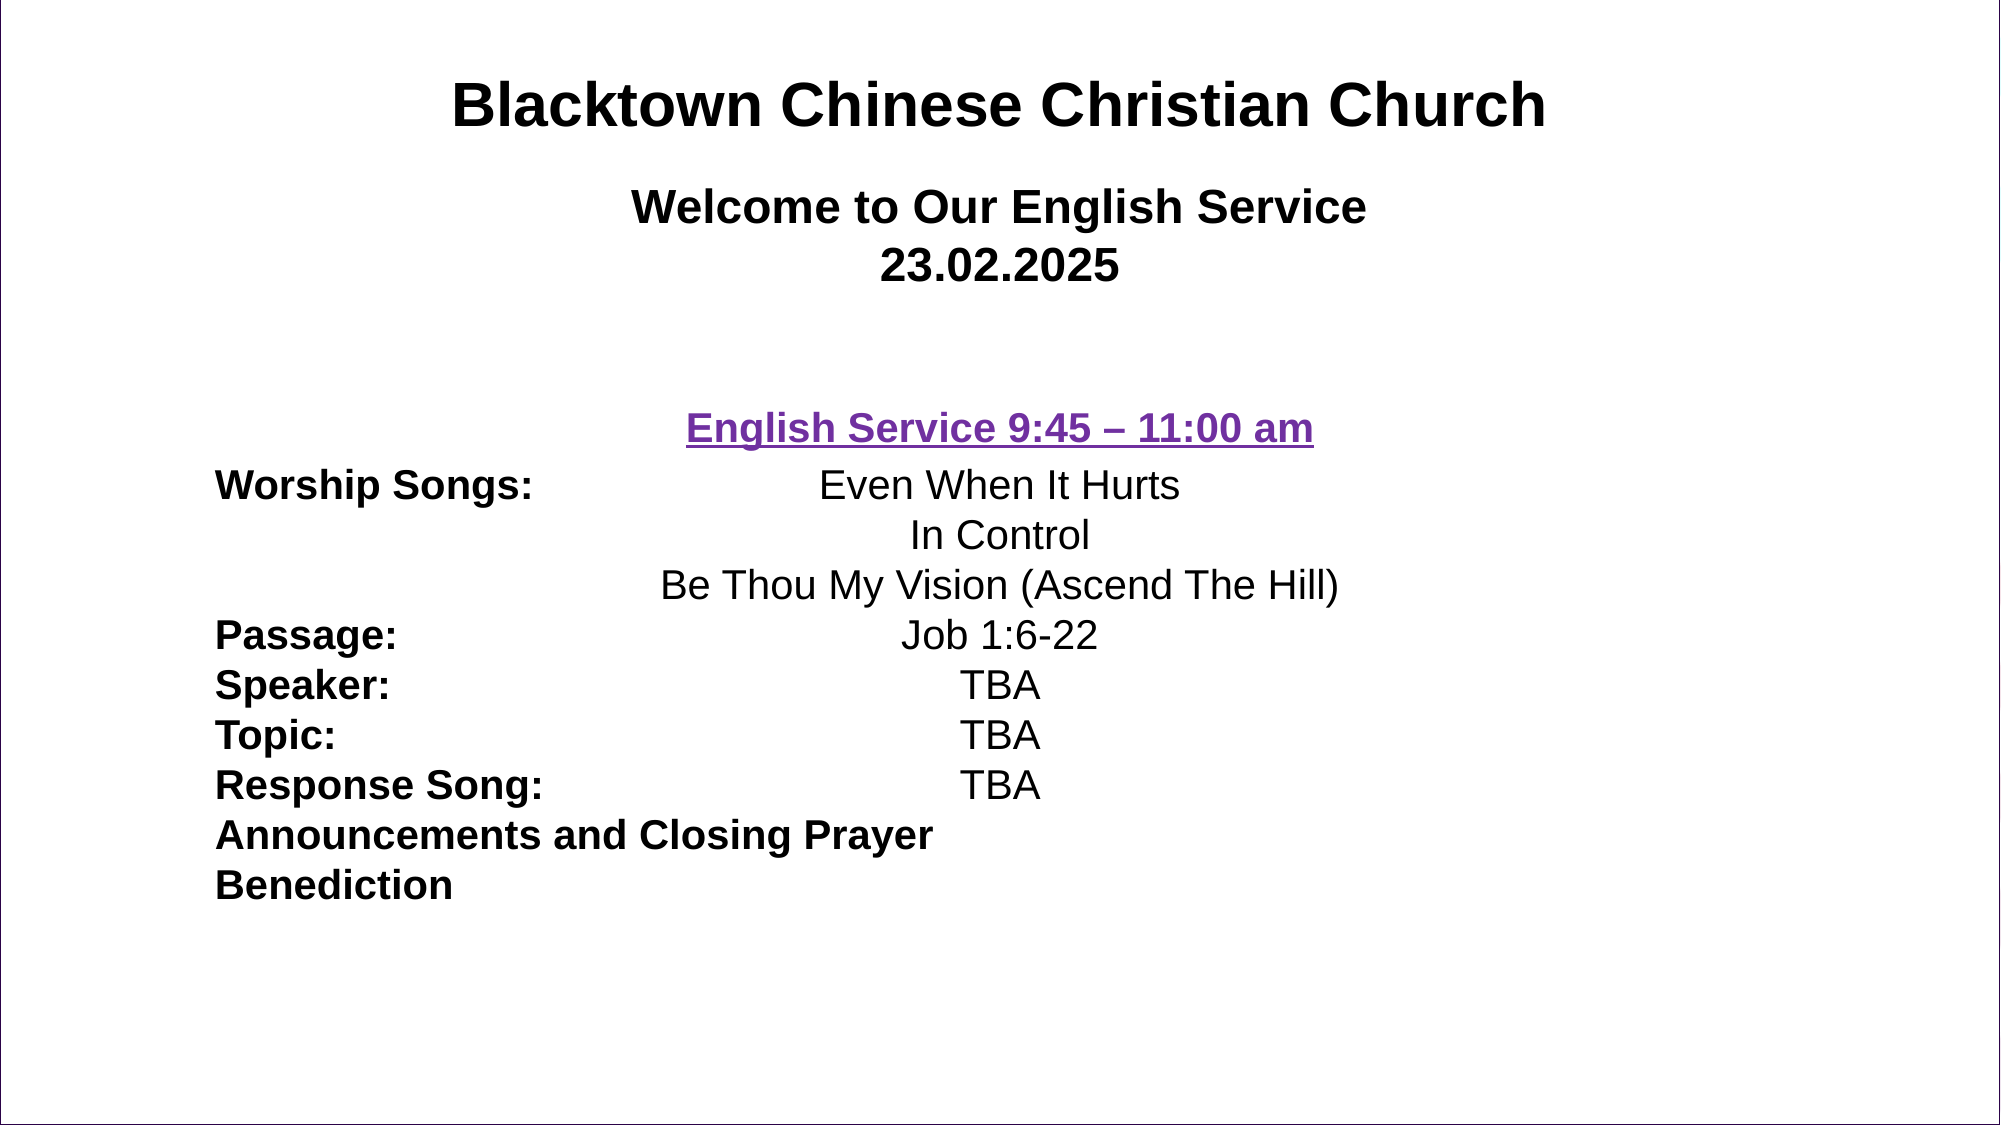

Blacktown Chinese Christian Church
Welcome to Our English Service
23.02.2025
English Service 9:45 – 11:00 am
Worship Songs:
Passage:
Speaker:
Topic:
Response Song:
Announcements and Closing Prayer
Benediction
Even When It Hurts
In Control
Be Thou My Vision (Ascend The Hill)
Job 1:6-22
TBA
TBA
TBA